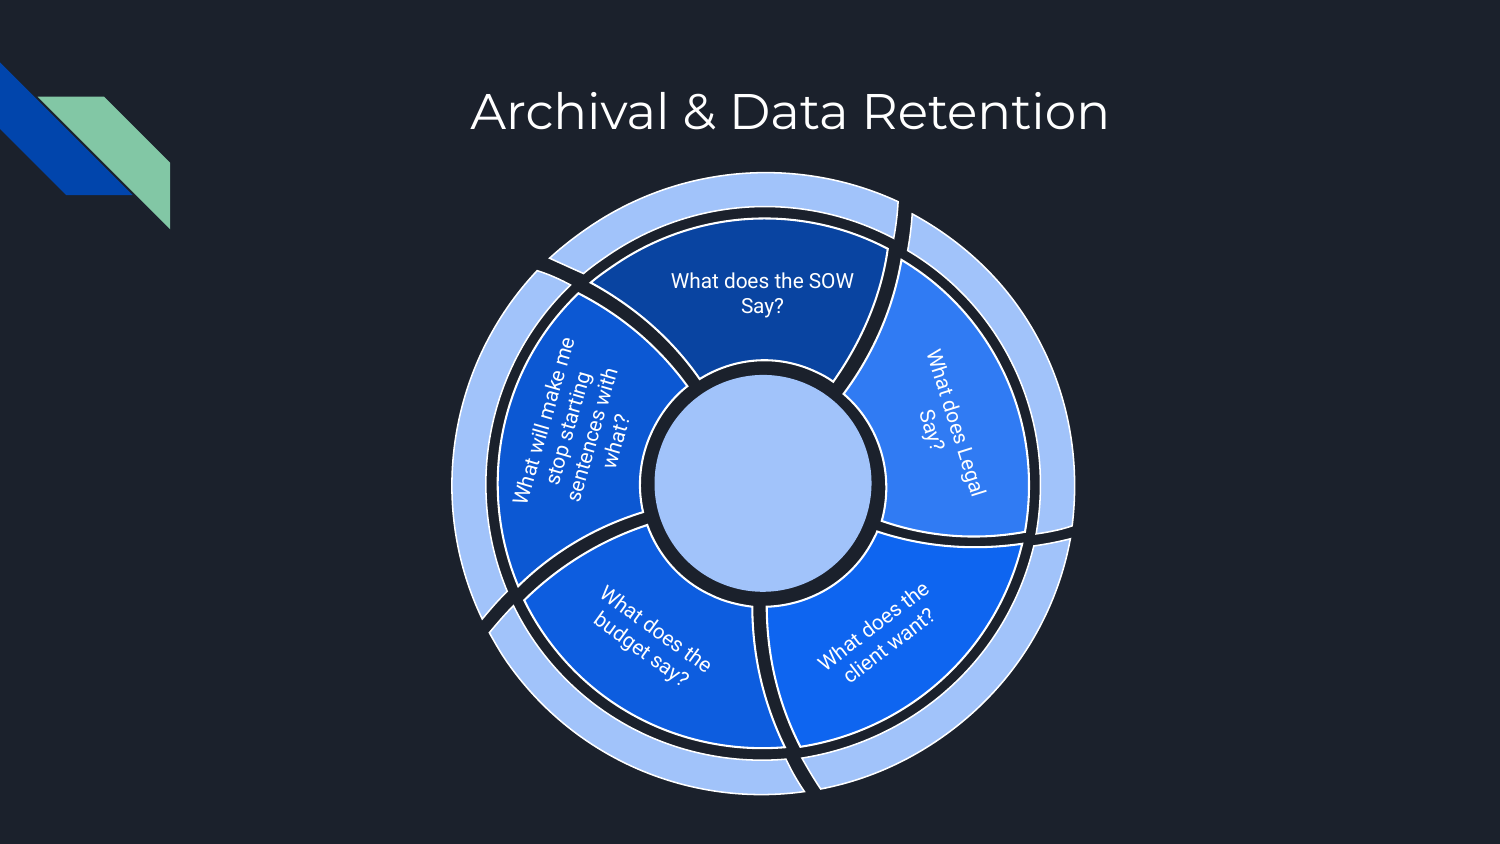

# Archival & Data Retention

What does the SOW Say?

What does Legal Say?

What will make me stop starting sentences with what?

What does the client want?

What does the budget say?